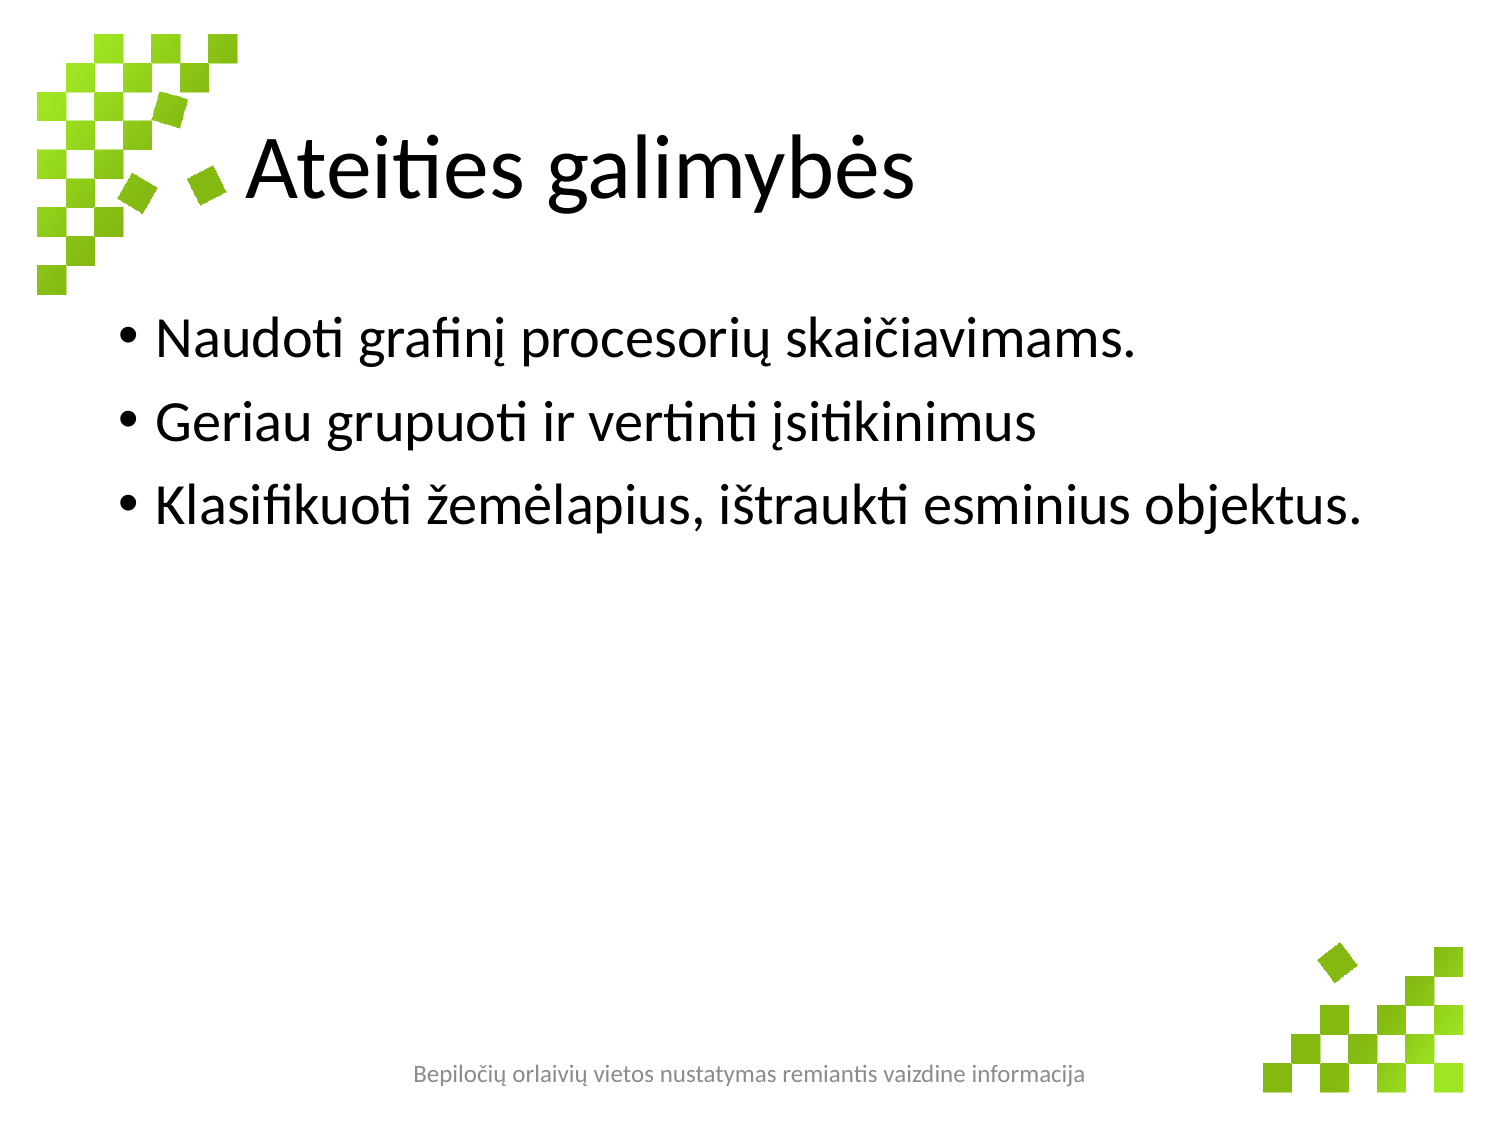

# Ateities galimybės
Naudoti grafinį procesorių skaičiavimams.
Geriau grupuoti ir vertinti įsitikinimus
Klasifikuoti žemėlapius, ištraukti esminius objektus.

Bepiločių orlaivių vietos nustatymas remiantis vaizdine informacija